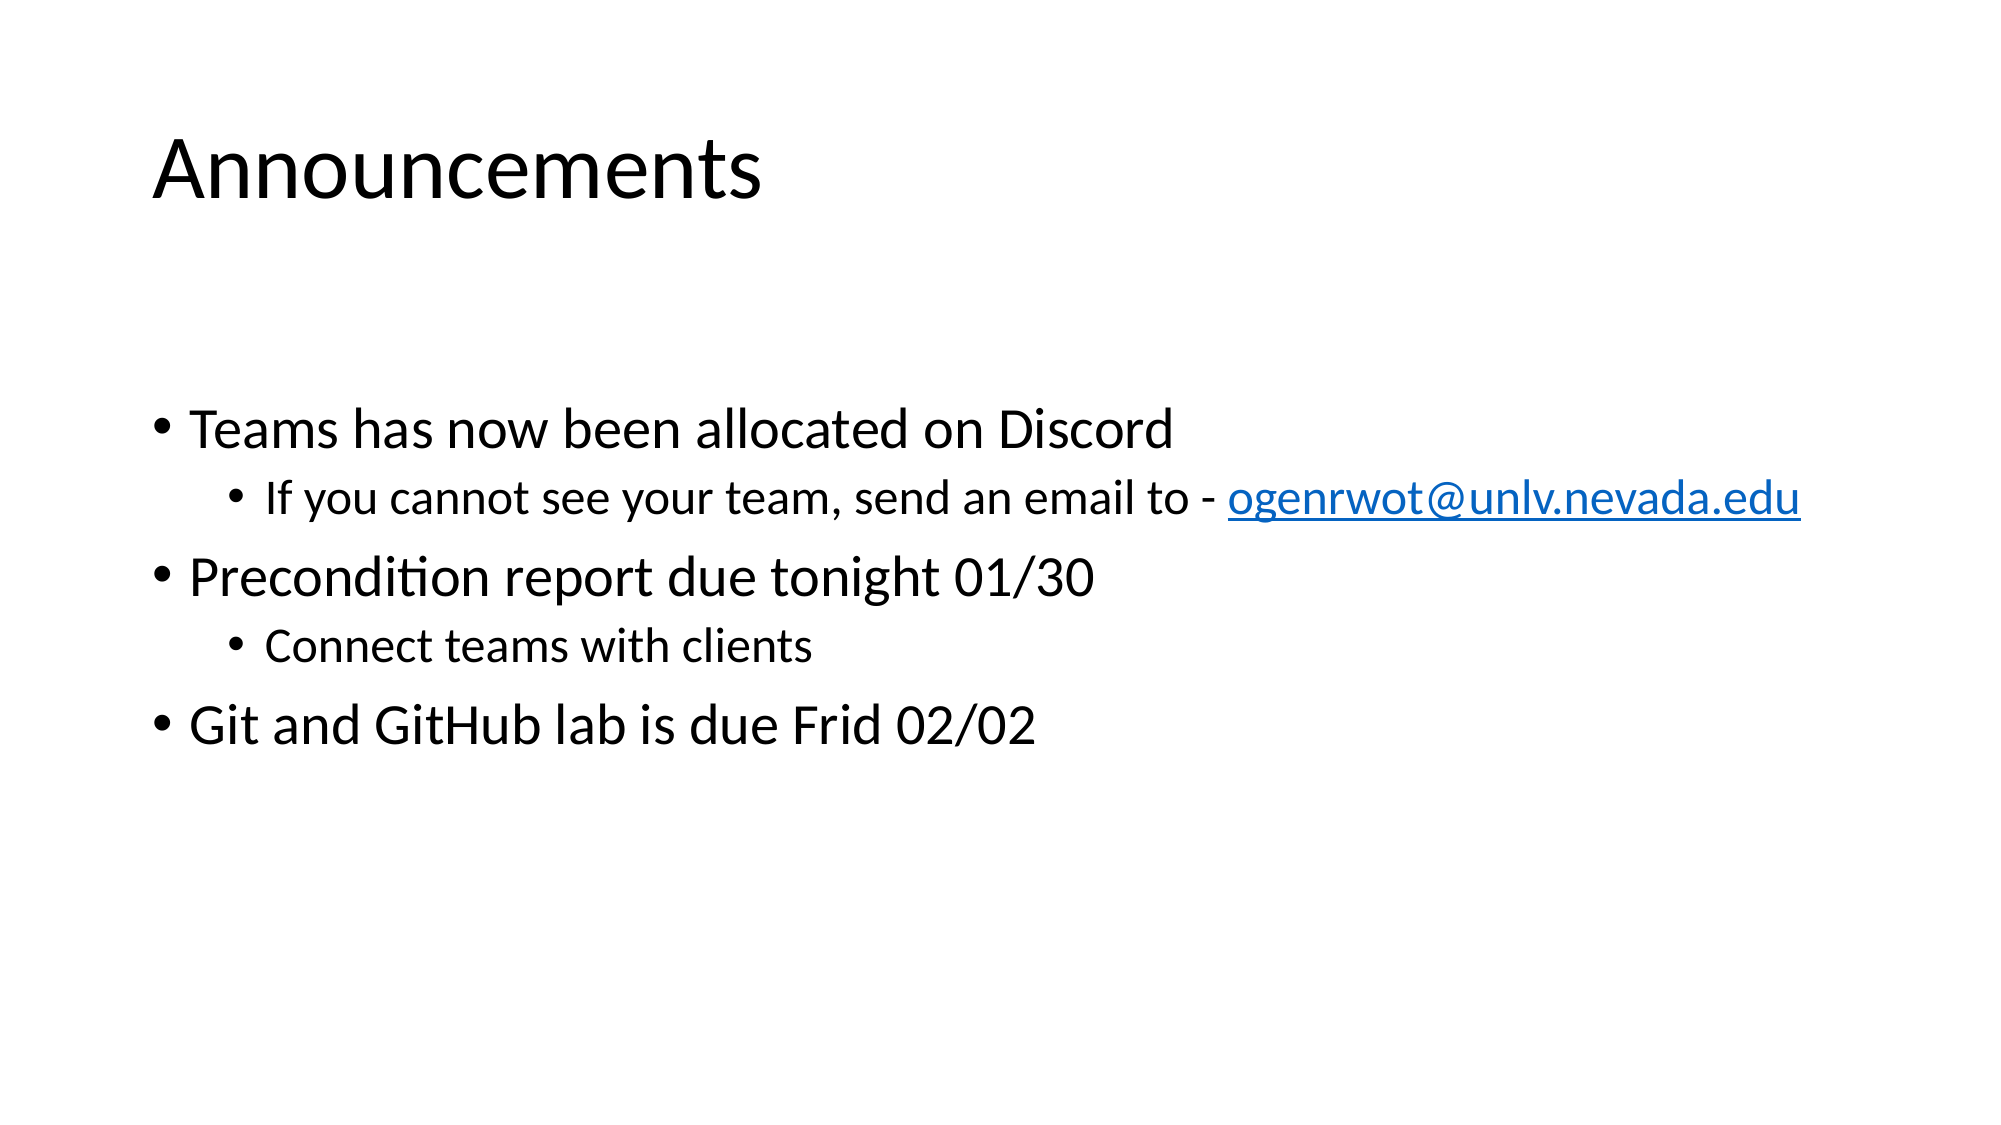

# Announcements

Teams has now been allocated on Discord
If you cannot see your team, send an email to - ogenrwot@unlv.nevada.edu
Precondition report due tonight 01/30
Connect teams with clients
Git and GitHub lab is due Frid 02/02